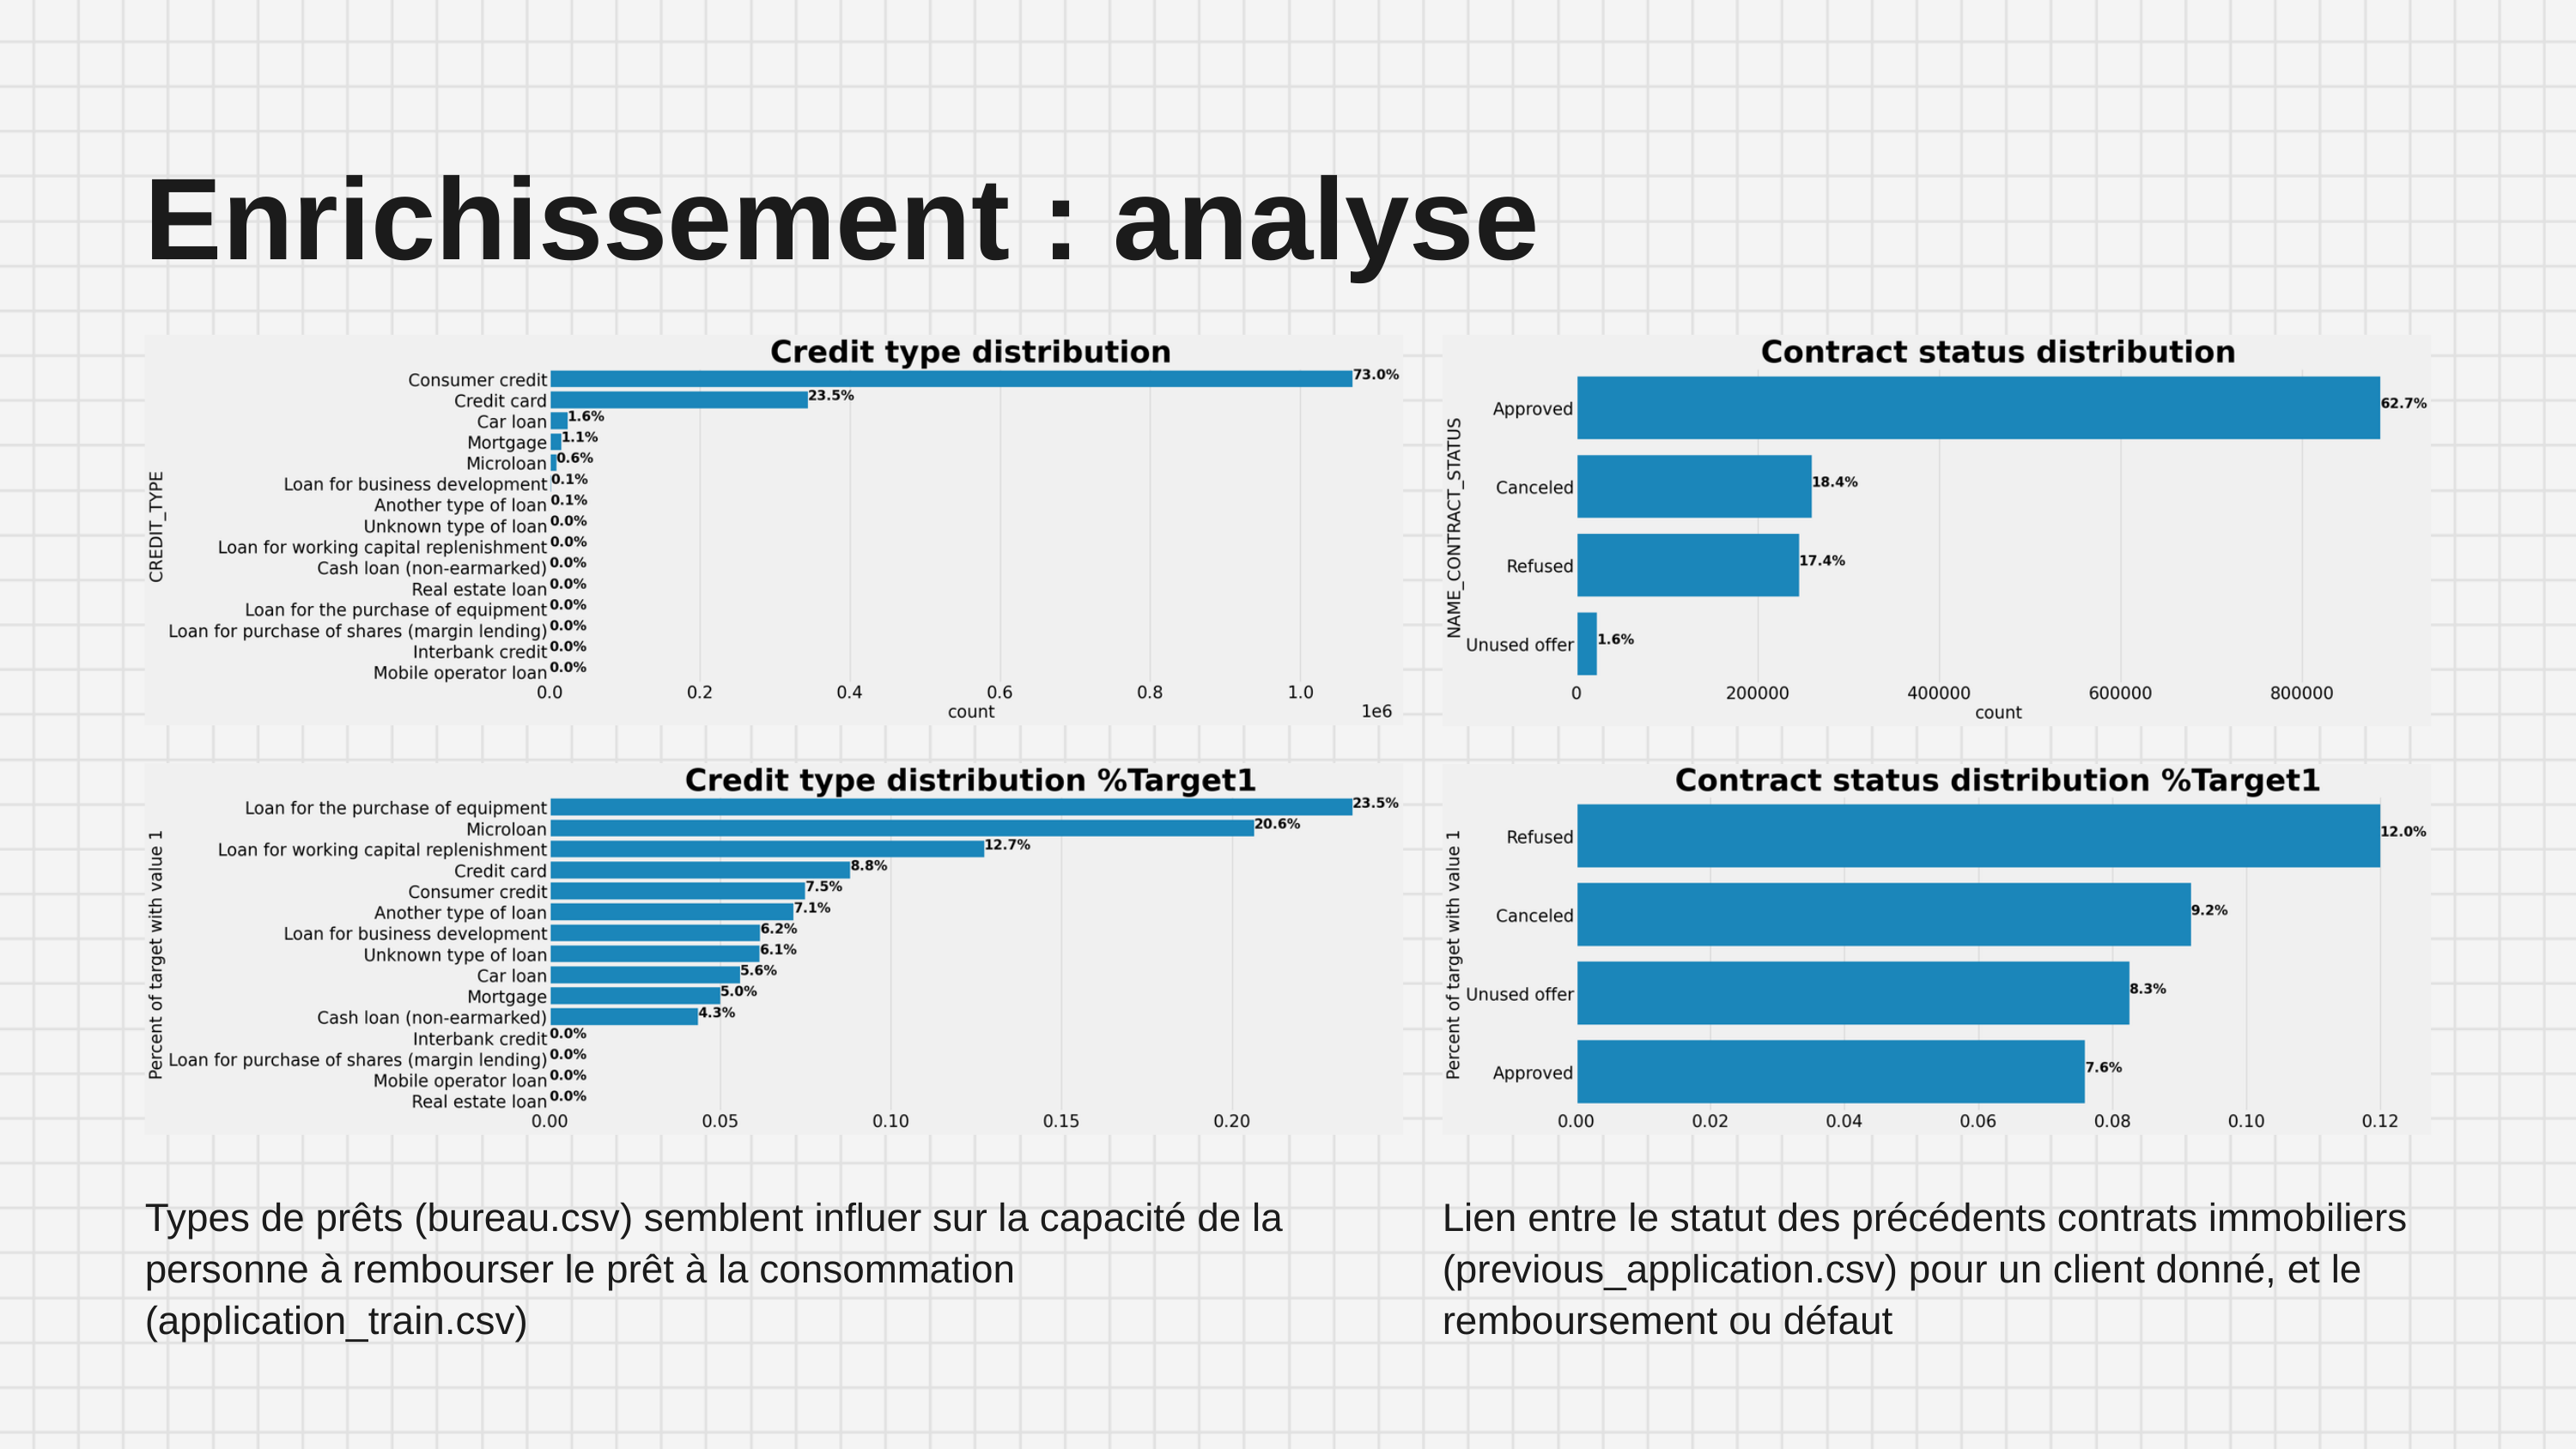

Enrichissement : analyse

Types de prêts (bureau.csv) semblent influer sur la capacité de la personne à rembourser le prêt à la consommation (application_train.csv)
Lien entre le statut des précédents contrats immobiliers (previous_application.csv) pour un client donné, et le remboursement ou défaut